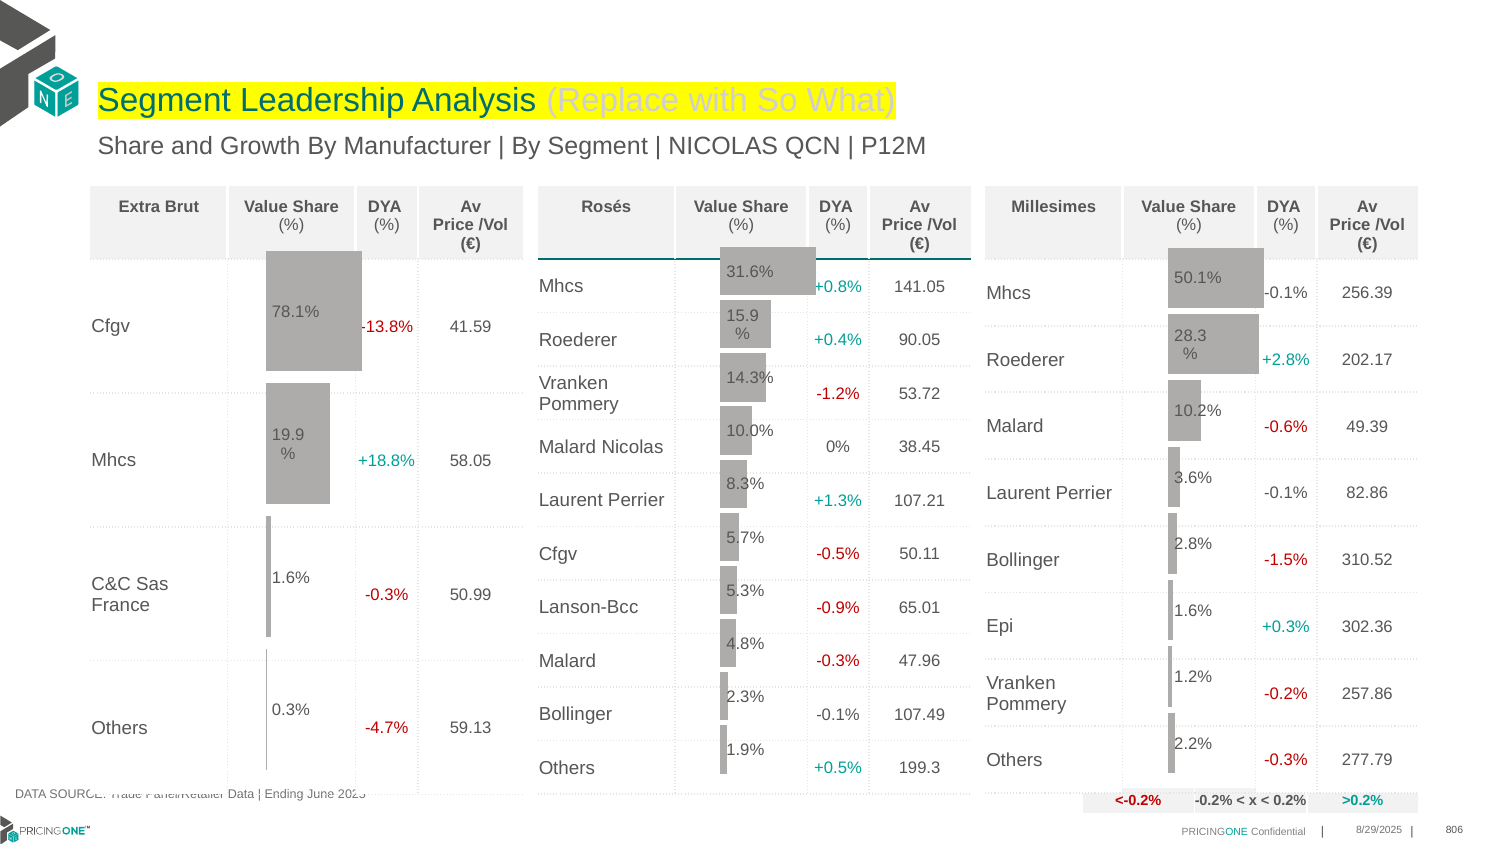

# Segment Leadership Analysis (Replace with So What)
Share and Growth By Manufacturer | By Segment | NICOLAS QCN | P12M
| Rosés | Value Share (%) | DYA (%) | Av Price /Vol (€) |
| --- | --- | --- | --- |
| Mhcs |  | +0.8% | 141.05 |
| Roederer |  | +0.4% | 90.05 |
| Vranken Pommery |  | -1.2% | 53.72 |
| Malard Nicolas |  | 0% | 38.45 |
| Laurent Perrier |  | +1.3% | 107.21 |
| Cfgv |  | -0.5% | 50.11 |
| Lanson-Bcc |  | -0.9% | 65.01 |
| Malard |  | -0.3% | 47.96 |
| Bollinger |  | -0.1% | 107.49 |
| Others |  | +0.5% | 199.3 |
| Extra Brut | Value Share (%) | DYA (%) | Av Price /Vol (€) |
| --- | --- | --- | --- |
| Cfgv |  | -13.8% | 41.59 |
| Mhcs |  | +18.8% | 58.05 |
| C&C Sas France |  | -0.3% | 50.99 |
| Others |  | -4.7% | 59.13 |
| Millesimes | Value Share (%) | DYA (%) | Av Price /Vol (€) |
| --- | --- | --- | --- |
| Mhcs |  | -0.1% | 256.39 |
| Roederer |  | +2.8% | 202.17 |
| Malard |  | -0.6% | 49.39 |
| Laurent Perrier |  | -0.1% | 82.86 |
| Bollinger |  | -1.5% | 310.52 |
| Epi |  | +0.3% | 302.36 |
| Vranken Pommery |  | -0.2% | 257.86 |
| Others |  | -0.3% | 277.79 |

### Chart

| Category | Extra Brut | NICOLAS QCN |
|---|---|
| None | 0.7809821100627239 |

### Chart

| Category | Rosés | NICOLAS QCN |
|---|---|
| None | 0.3159861334257624 |

### Chart

| Category | Millesimes | NICOLAS QCN |
|---|---|
| None | 0.501270495918194 |
DATA SOURCE: Trade Panel/Retailer Data | Ending June 2025
| <-0.2% | -0.2% < x < 0.2% | >0.2% |
| --- | --- | --- |

8/29/2025
806